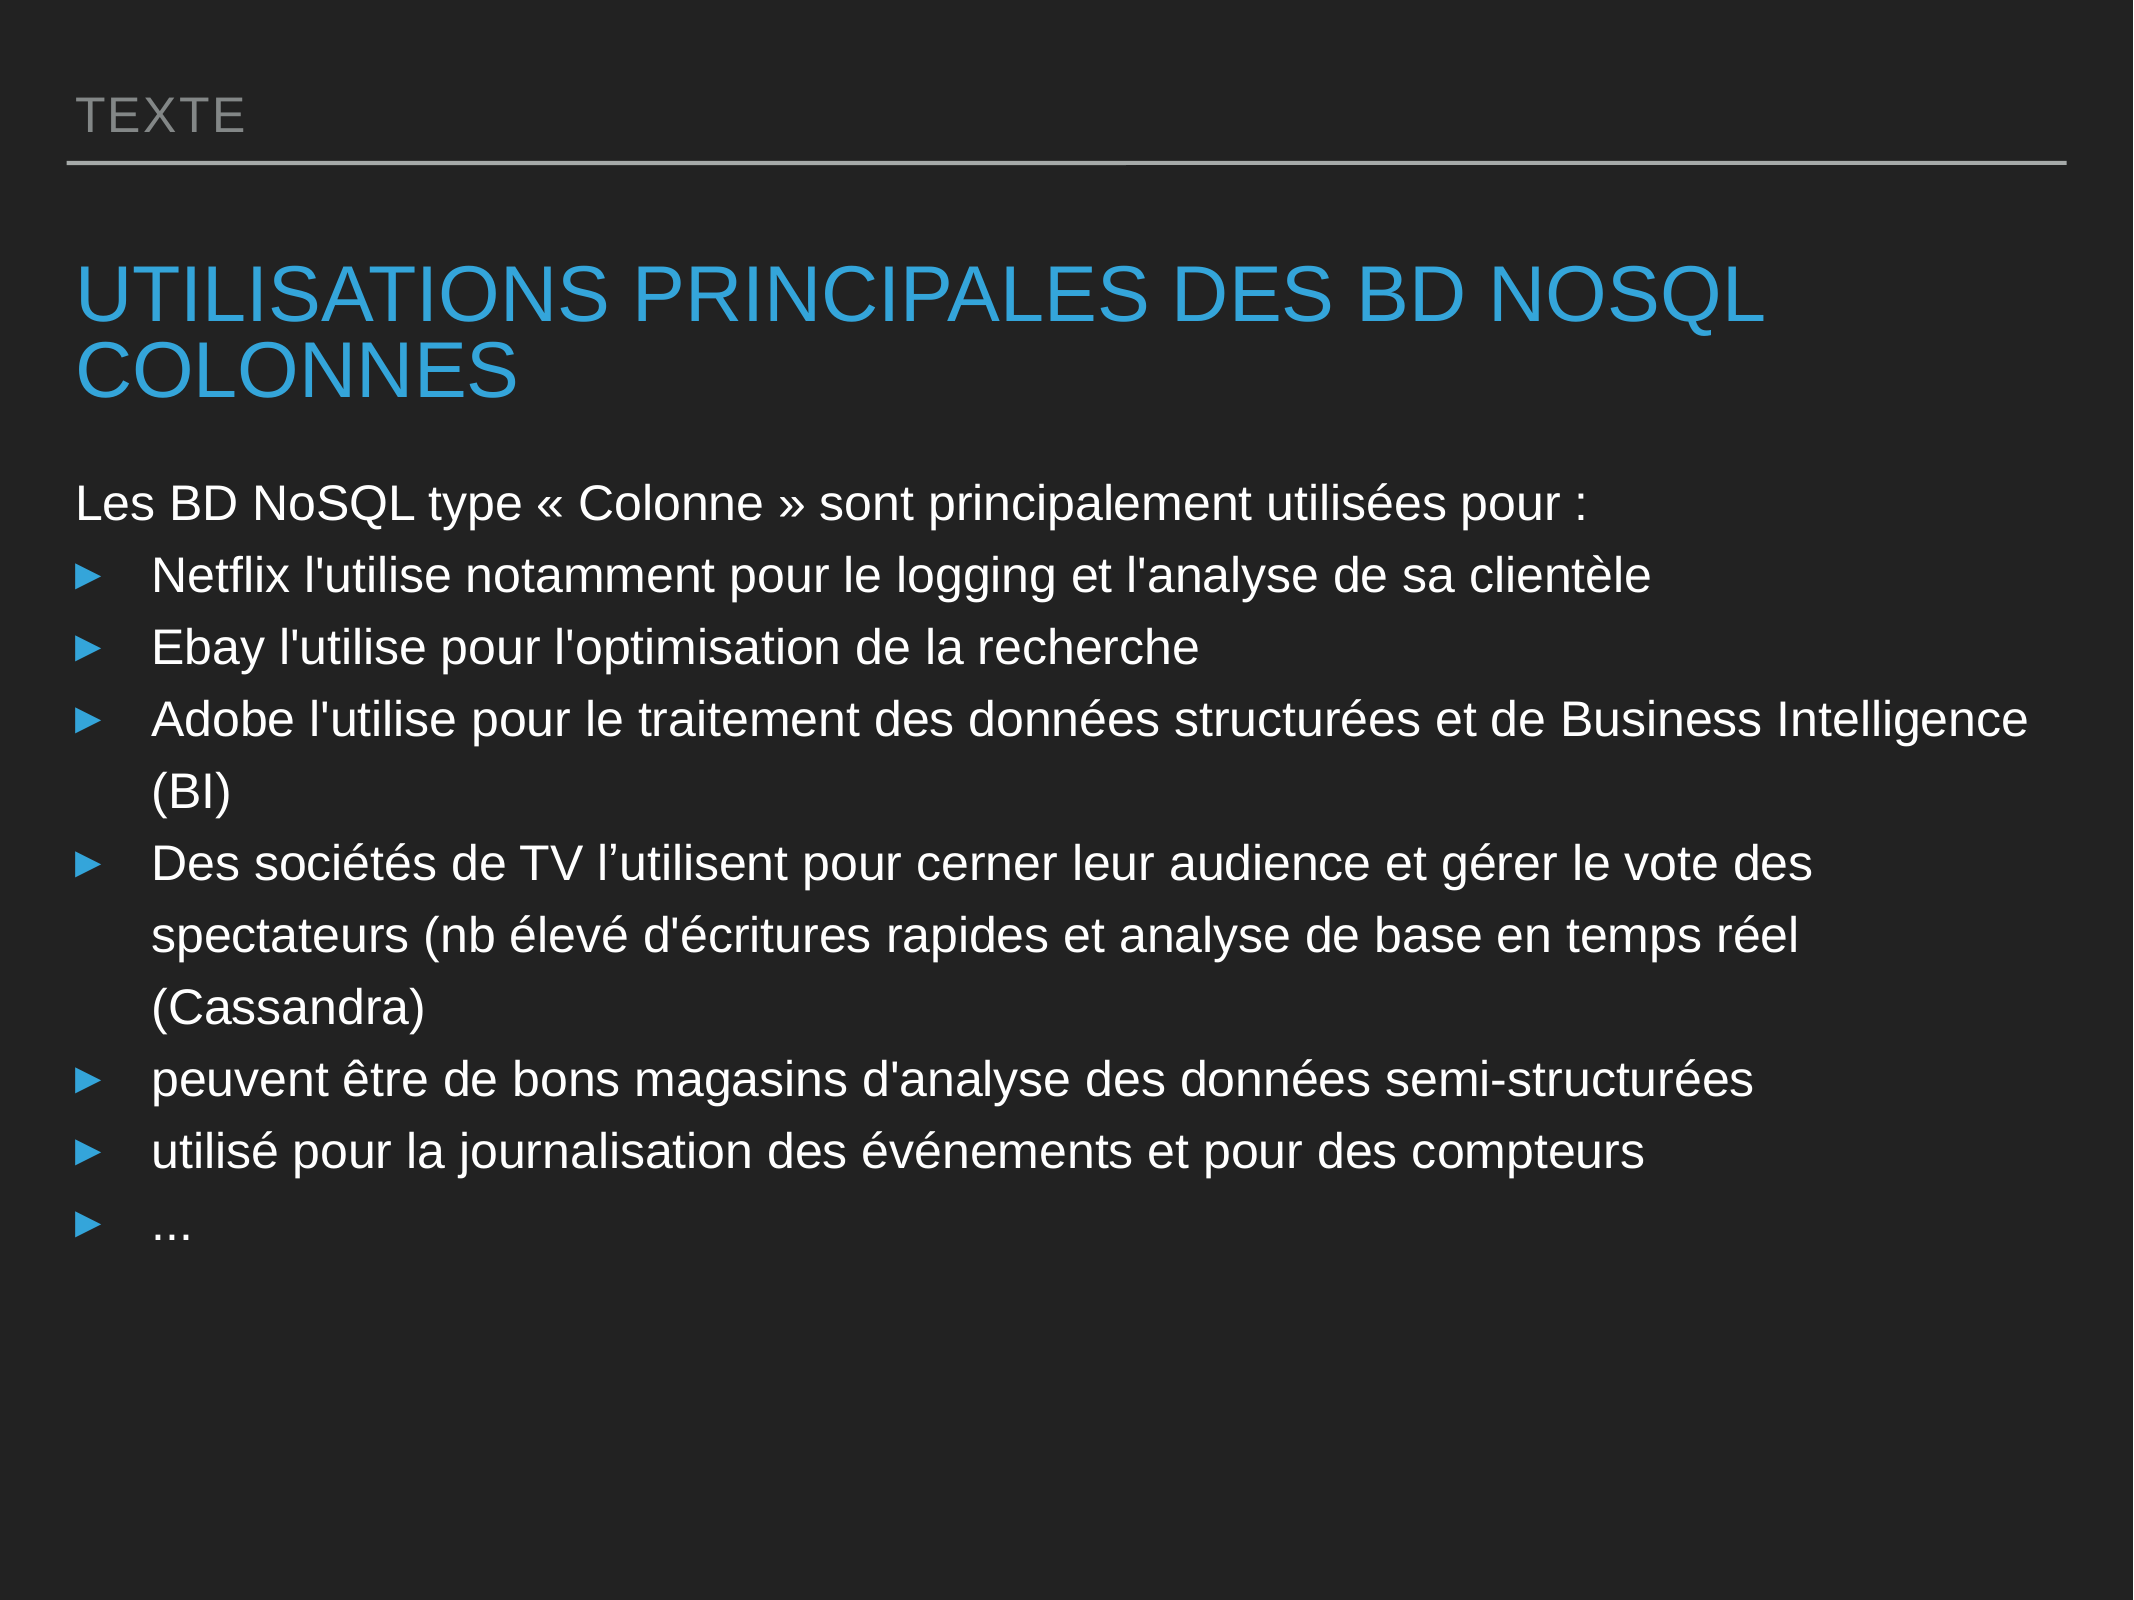

Texte
# Utilisations principales des BD NoSQL colonnes
Les BD NoSQL type « Colonne » sont principalement utilisées pour :
Netflix l'utilise notamment pour le logging et l'analyse de sa clientèle
Ebay l'utilise pour l'optimisation de la recherche
Adobe l'utilise pour le traitement des données structurées et de Business Intelligence (BI)
Des sociétés de TV lʼutilisent pour cerner leur audience et gérer le vote des spectateurs (nb élevé d'écritures rapides et analyse de base en temps réel (Cassandra)
peuvent être de bons magasins d'analyse des données semi-structurées
utilisé pour la journalisation des événements et pour des compteurs
...